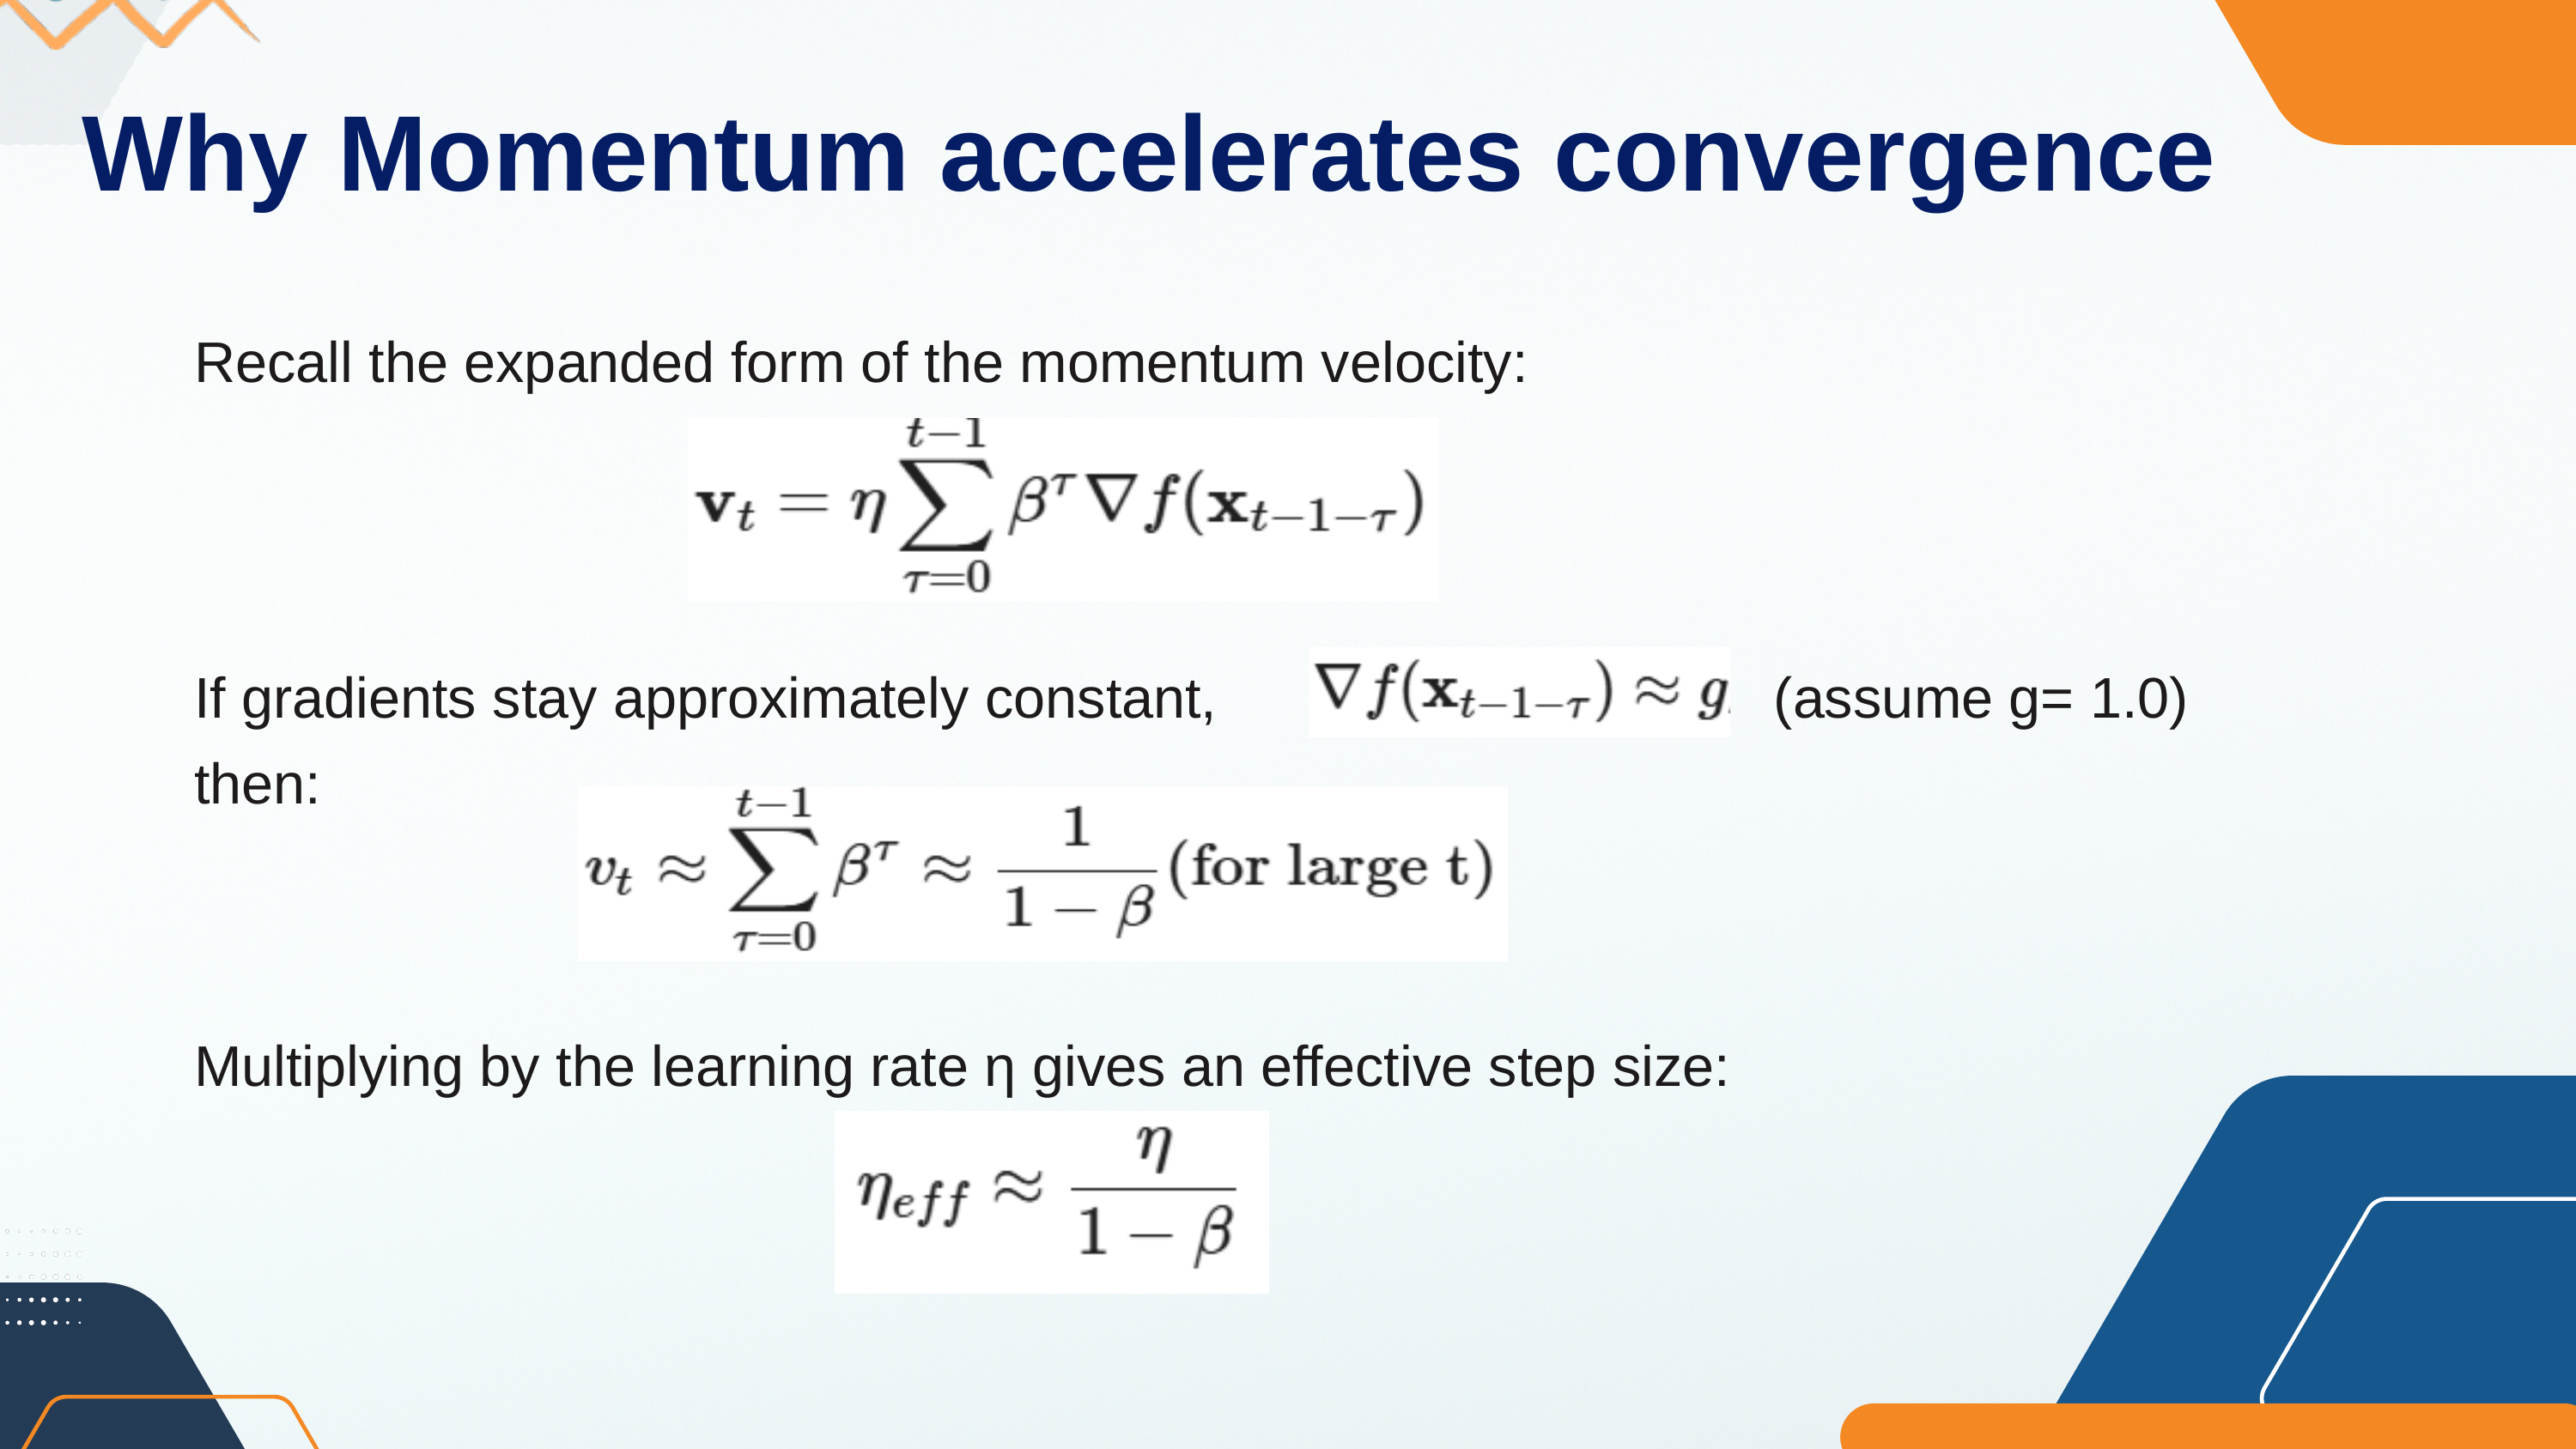

Why Momentum accelerates convergence
Recall the expanded form of the momentum velocity:

If gradients stay approximately constant,                                   (assume g= 1.0) then:

Multiplying by the learning rate η gives an effective step size: